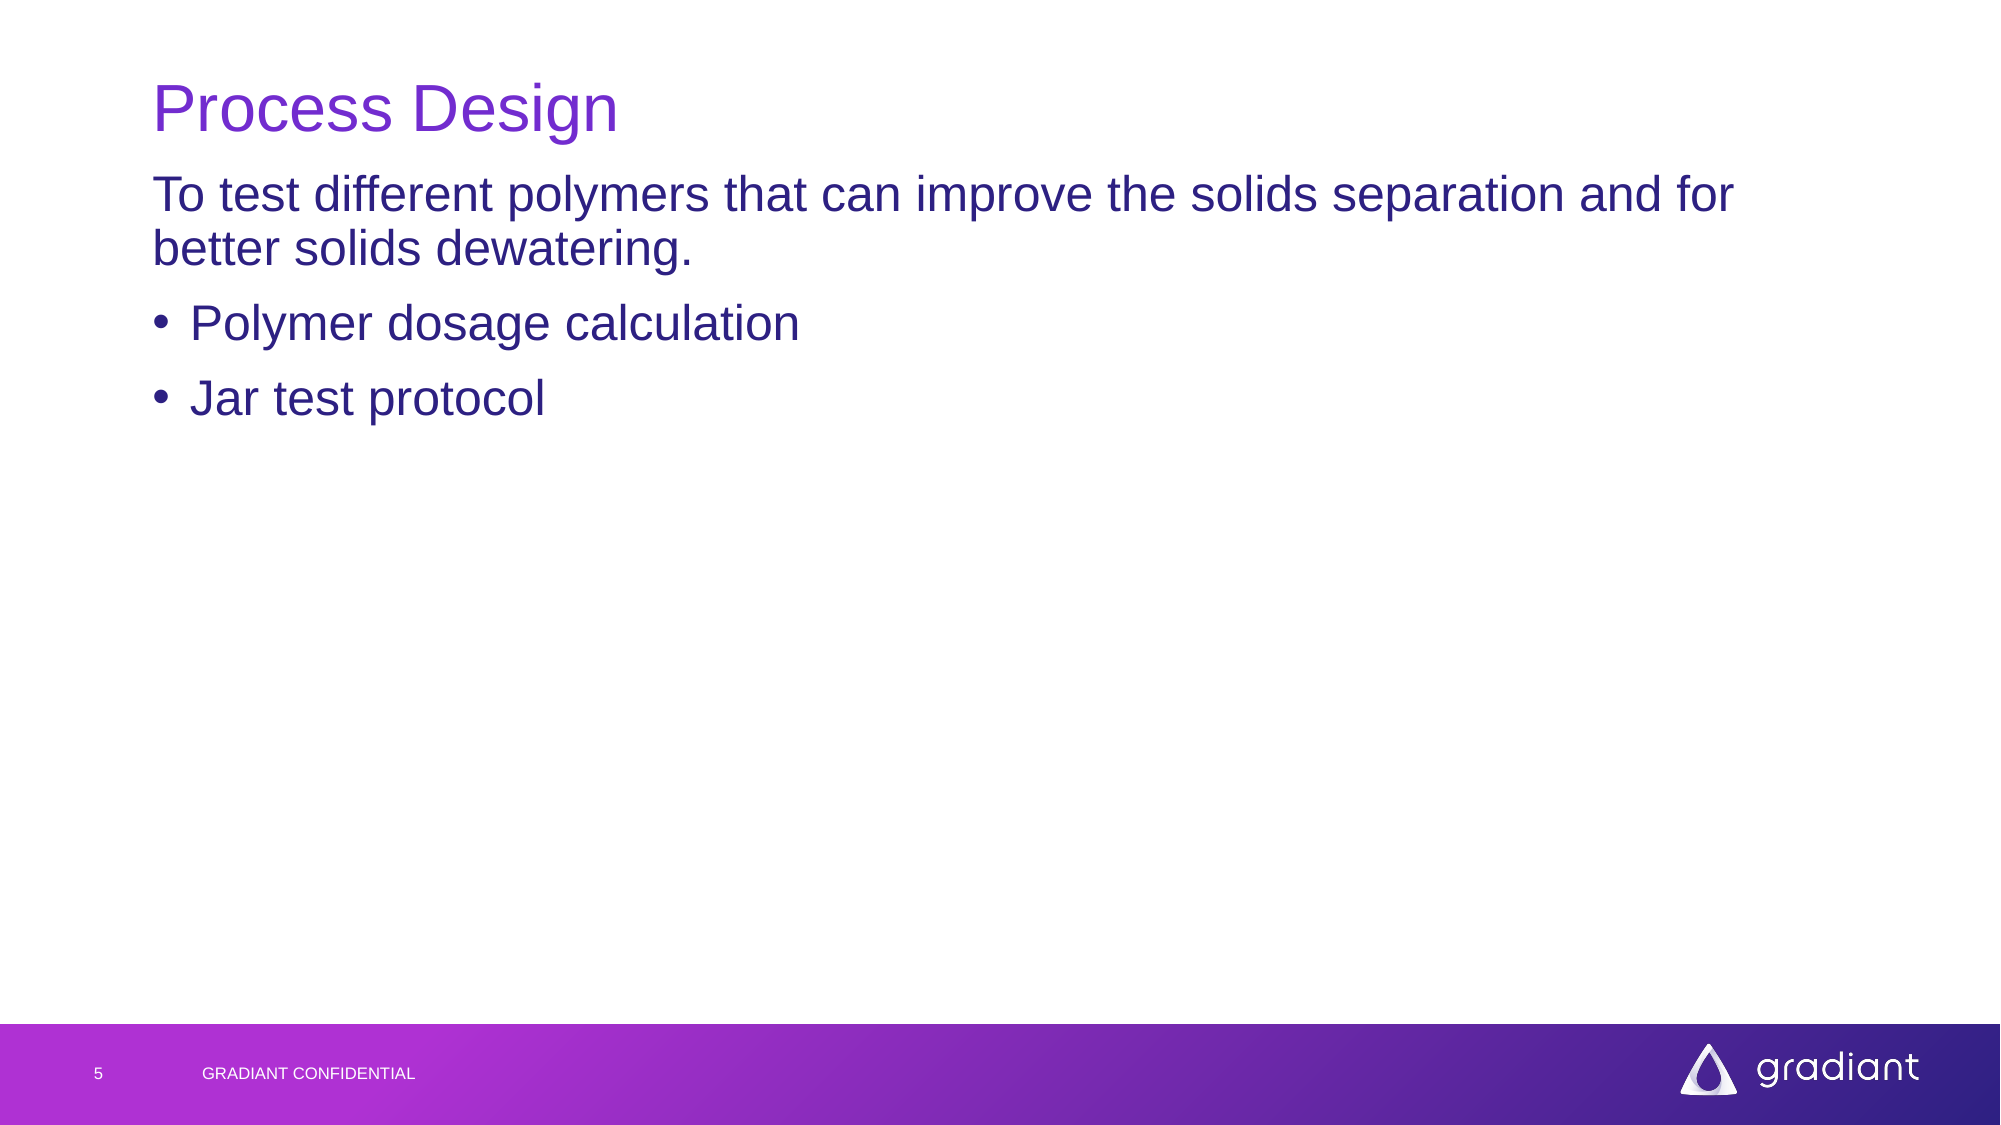

# Process Design
To test different polymers that can improve the solids separation and for better solids dewatering.
Polymer dosage calculation
Jar test protocol
5
GRADIANT CONFIDENTIAL